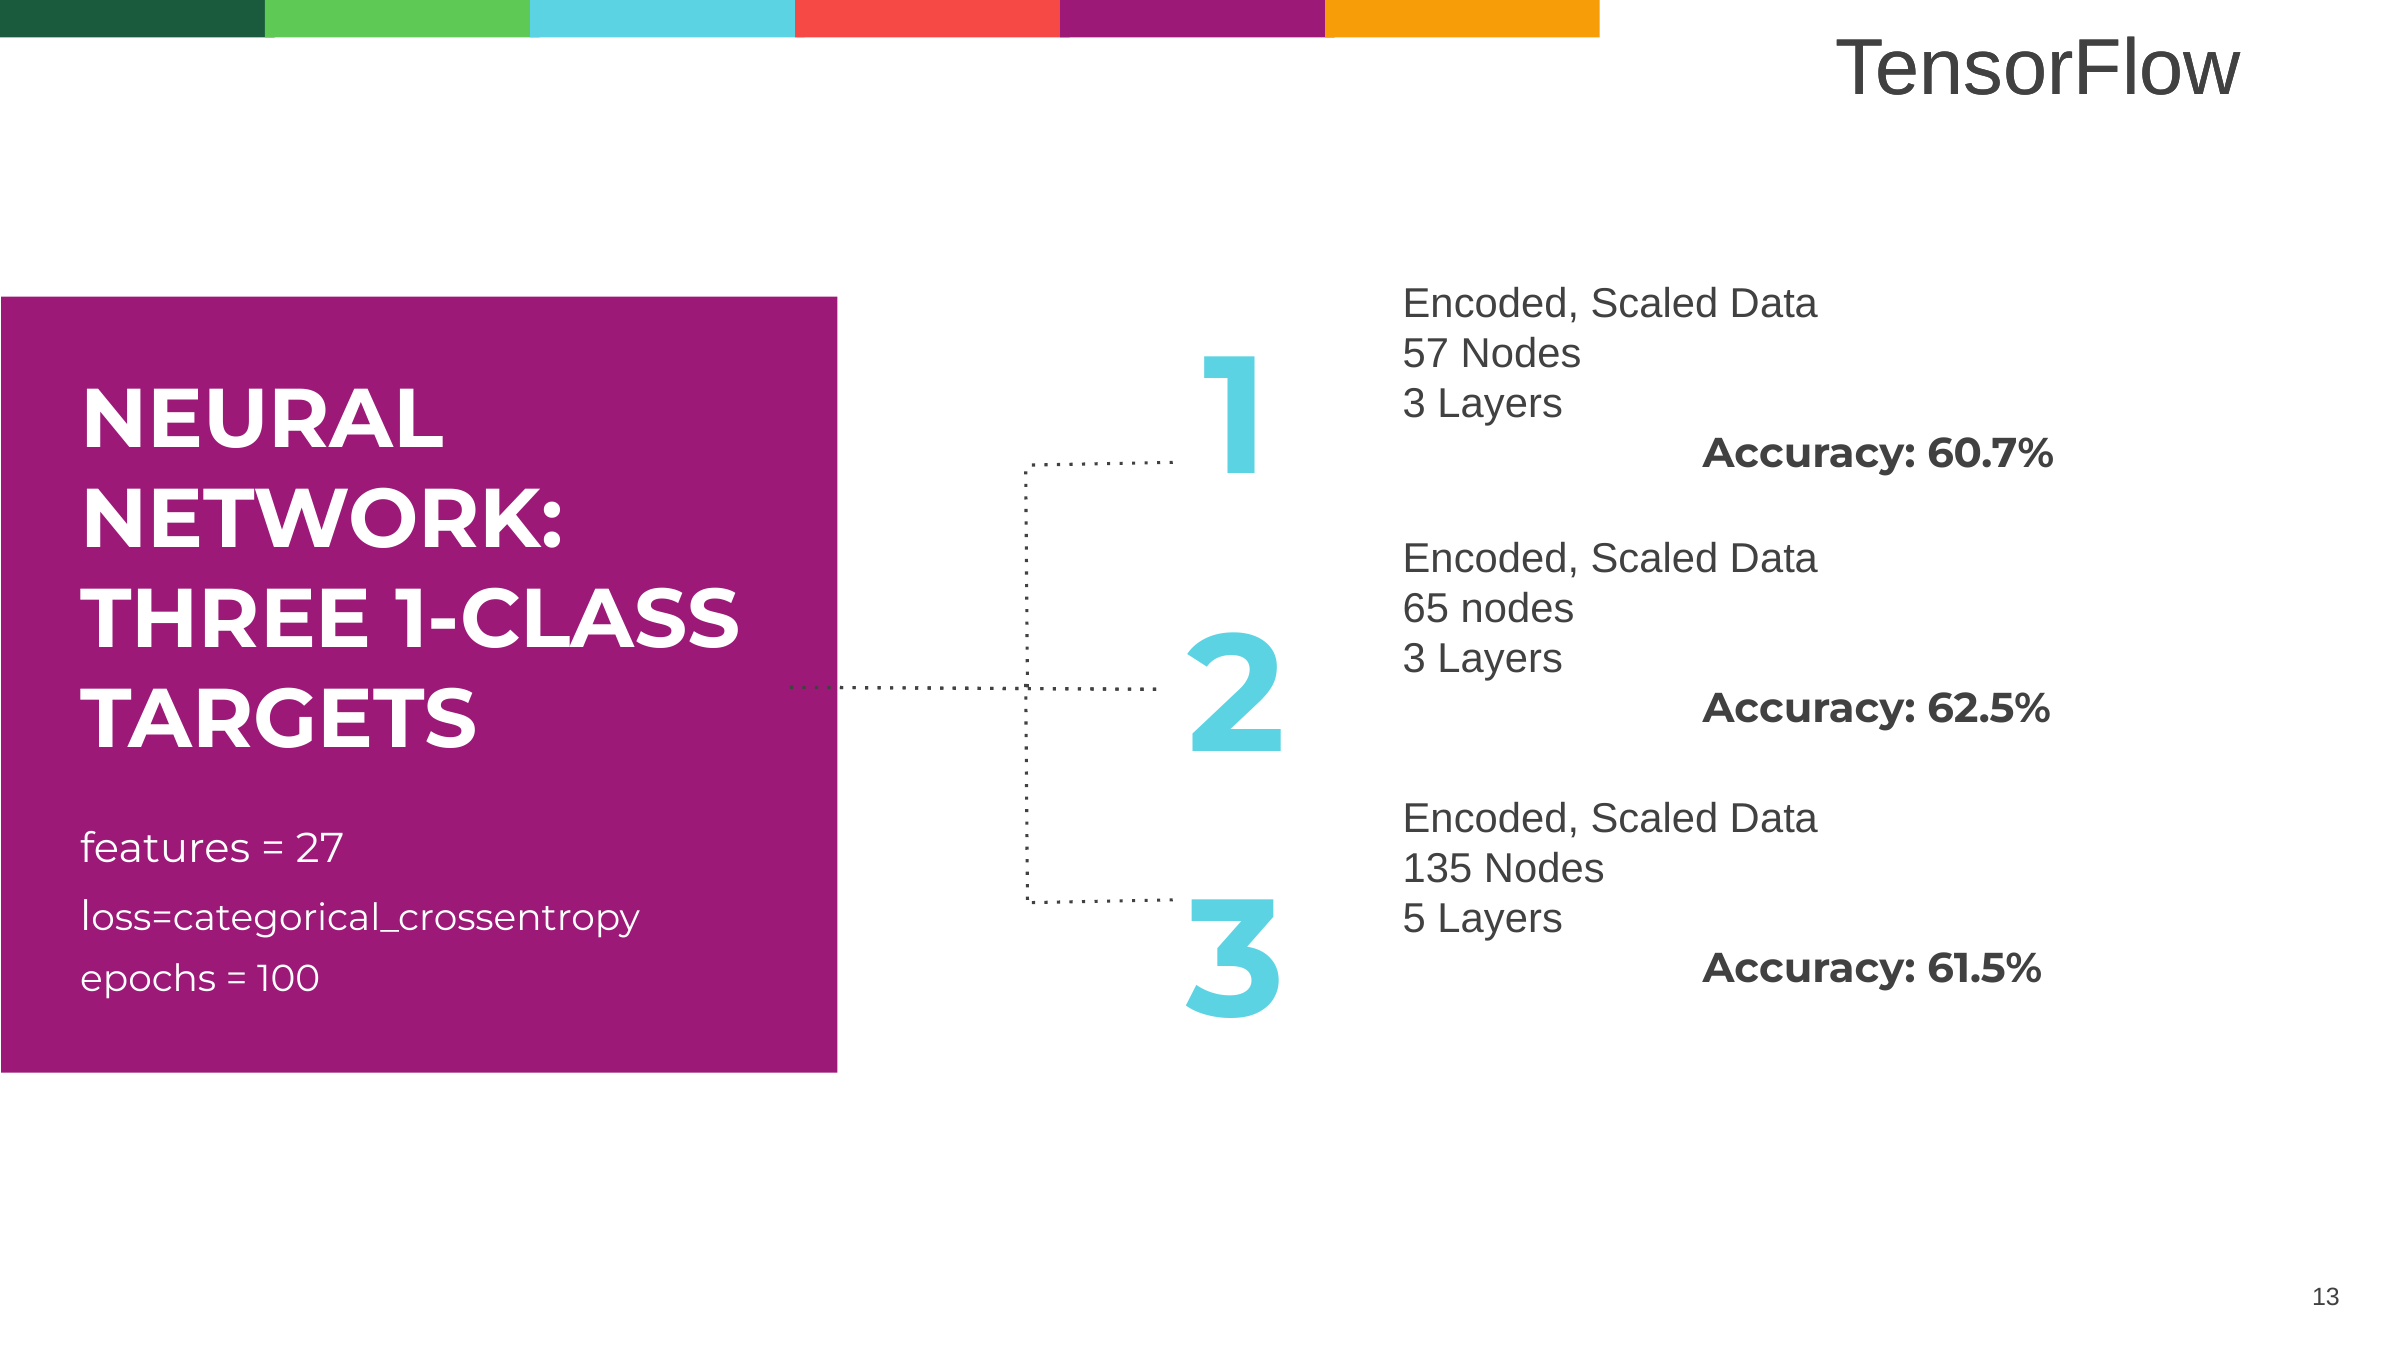

TensorFlow
TensorFlow
Encoded, Scaled Data
57 Nodes
3 Layers
Accuracy: 60.7%

Encoded, Scaled Data
65 nodes
3 Layers
Accuracy: 62.5%

Encoded, Scaled Data
135 Nodes
5 Layers
Accuracy: 61.5%

NEURAL NETWORK:
THREE 1-CLASS TARGETS
features = 27
loss=categorical_crossentropy
epochs = 100
1
NEURAL NETWORK:
THREE 1-CLASS TARGETS
features = 27
loss=sparse_categorical_crossentropy
epochs = 100
THREE TARGET CLASSES
2
3
13